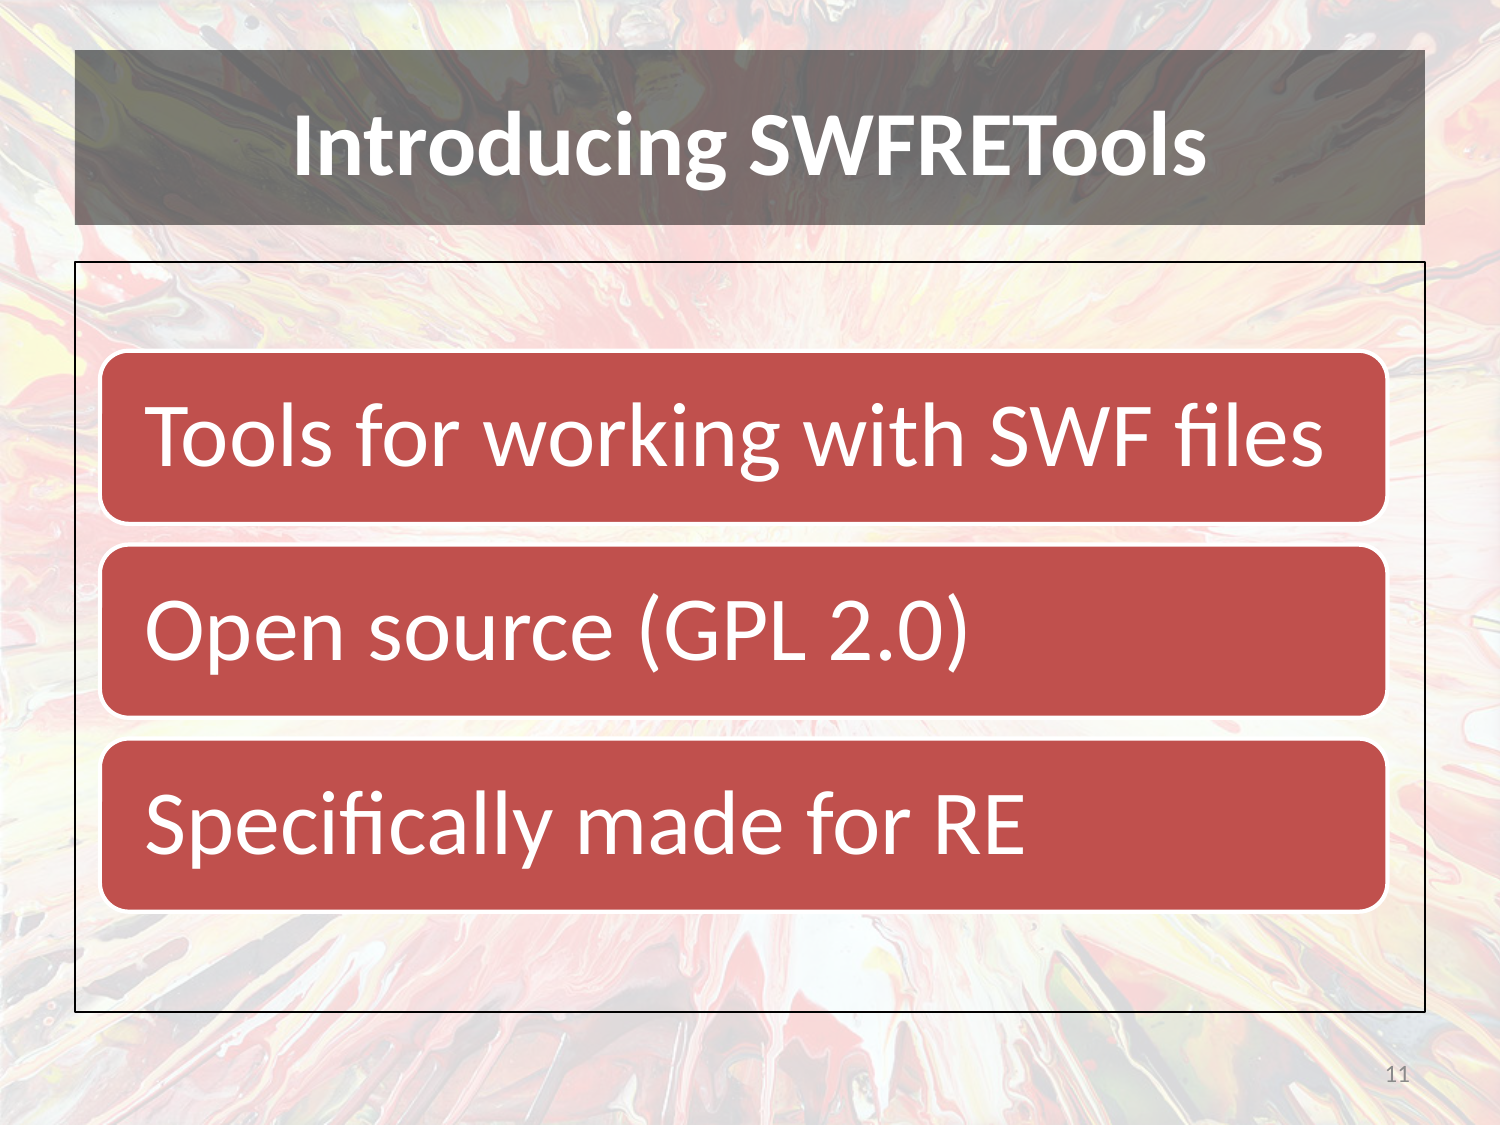

# Introducing SWFRETools
Tools for working with SWF files
Open source (GPL 2.0)
Specifically made for RE

11